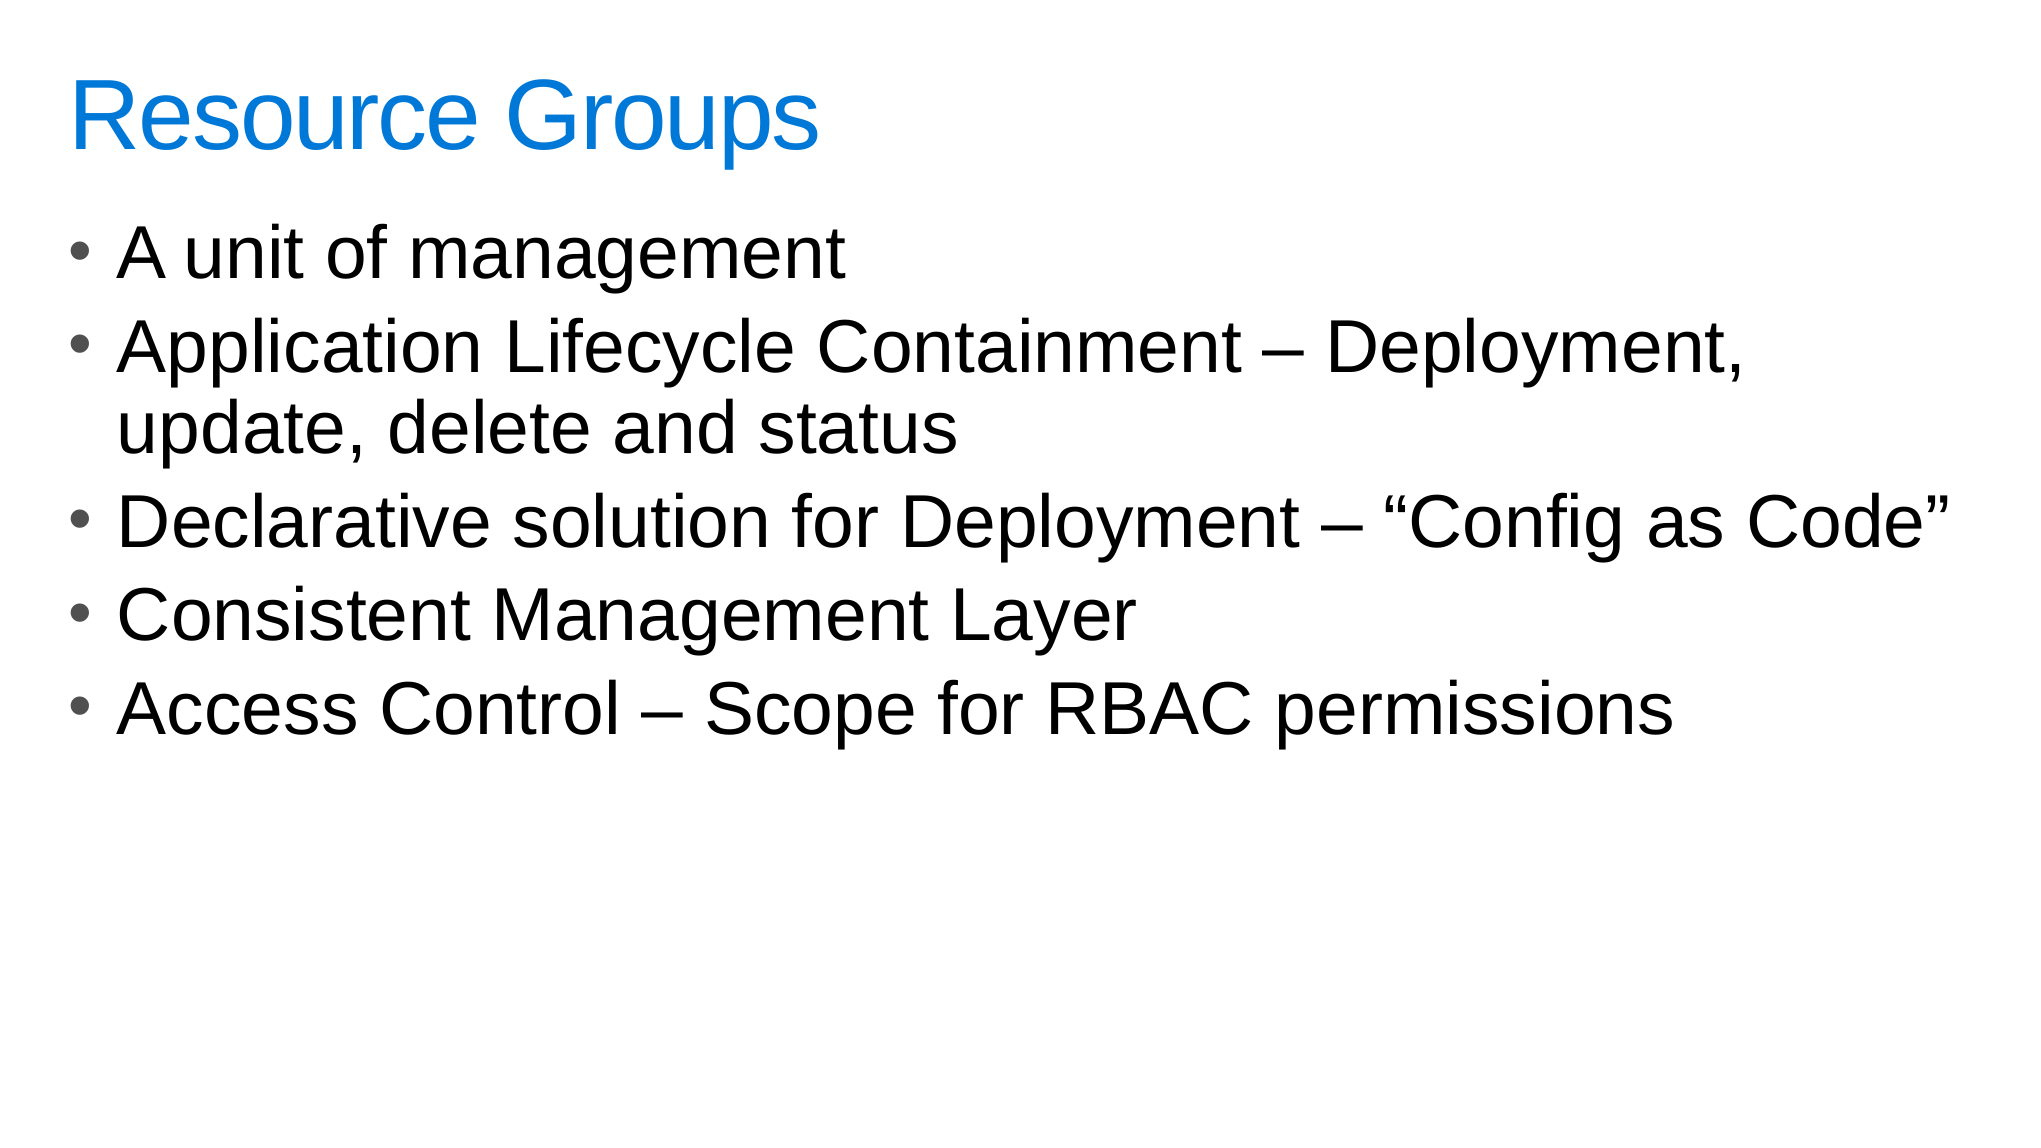

# Resource Groups
A unit of management
Application Lifecycle Containment – Deployment, update, delete and status
Declarative solution for Deployment – “Config as Code”
Consistent Management Layer
Access Control – Scope for RBAC permissions